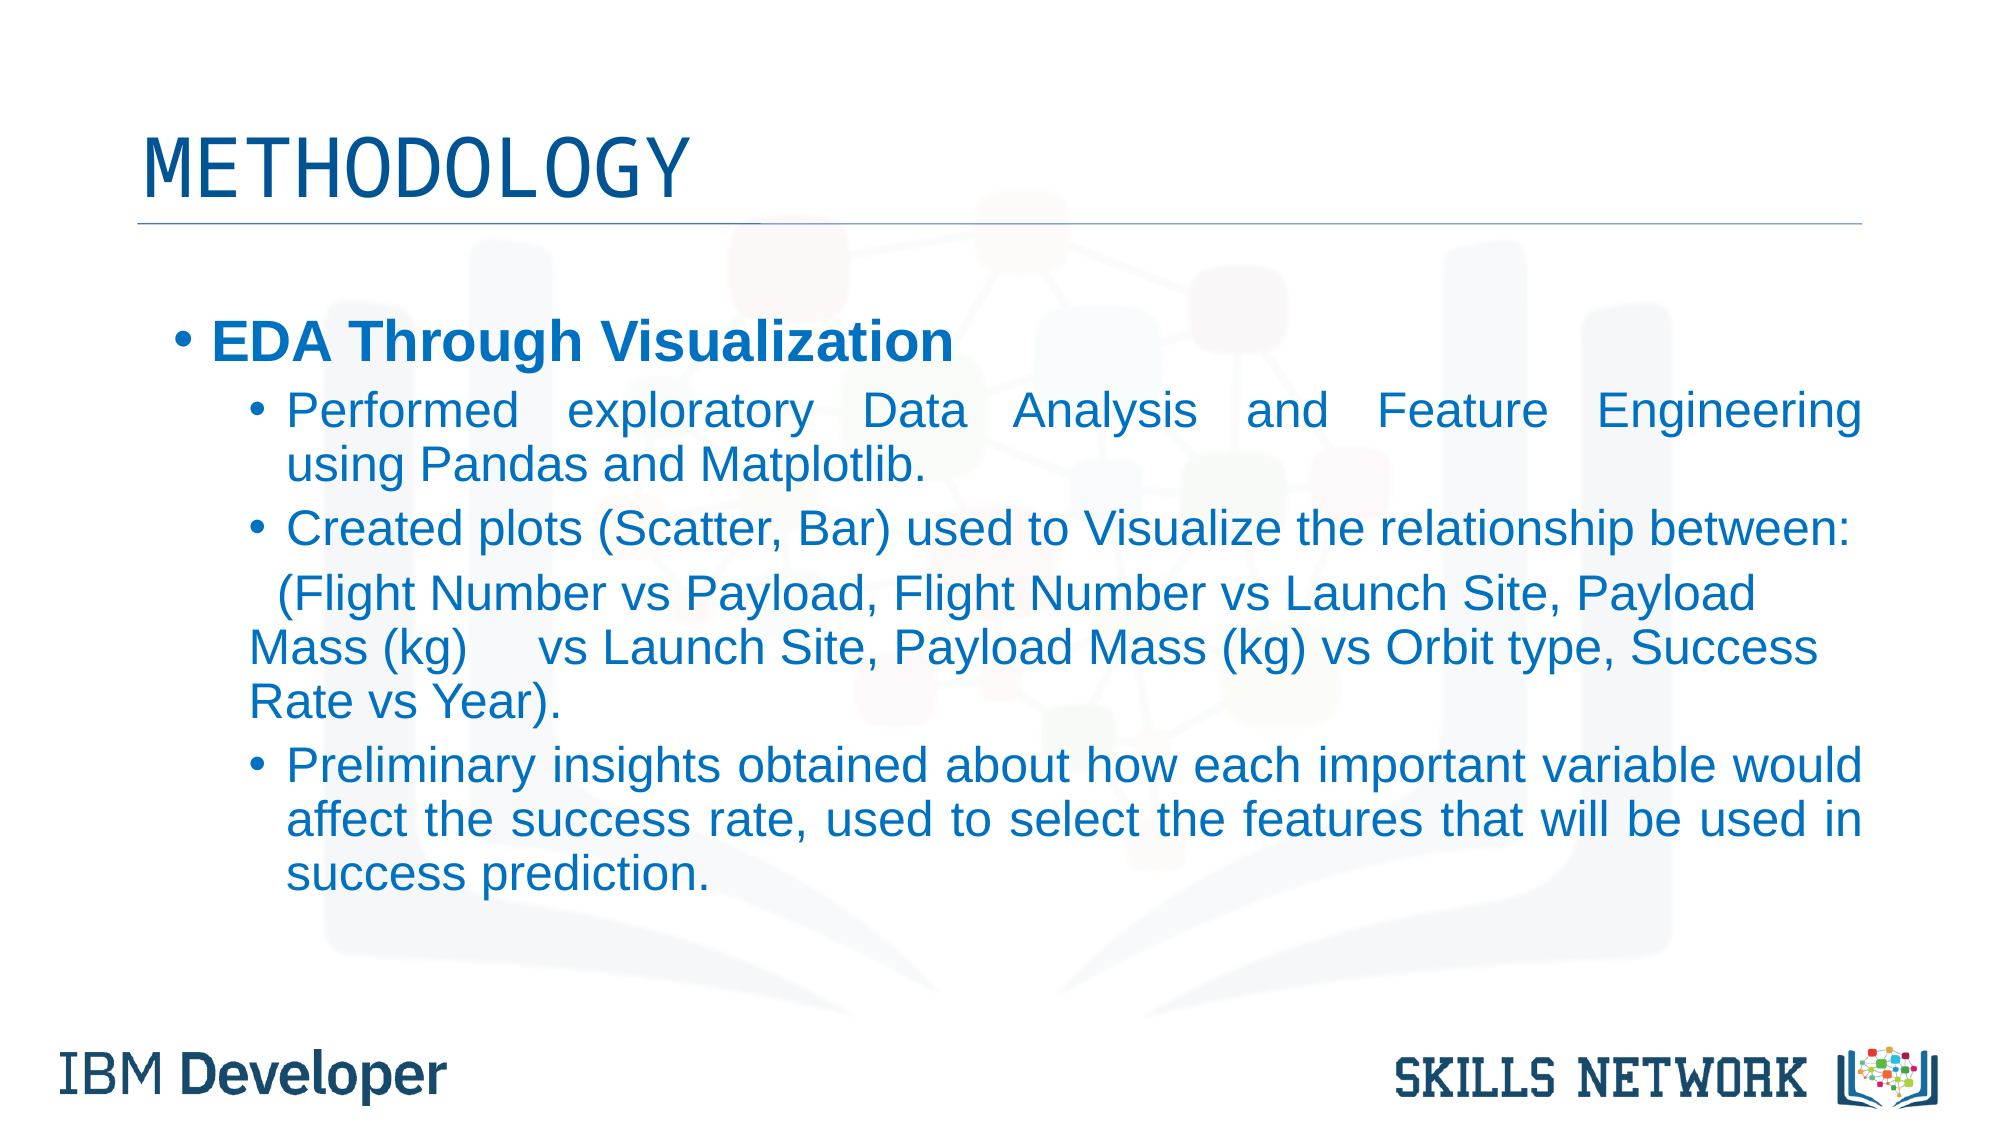

# METHODOLOGY
EDA Through Visualization
Performed exploratory Data Analysis and Feature Engineering using Pandas and Matplotlib.
Created plots (Scatter, Bar) used to Visualize the relationship between:
  (Flight Number vs Payload, Flight Number vs Launch Site, Payload Mass (kg)     vs Launch Site, Payload Mass (kg) vs Orbit type, Success Rate vs Year).
Preliminary insights obtained about how each important variable would affect the success rate, used to select the features that will be used in success prediction.